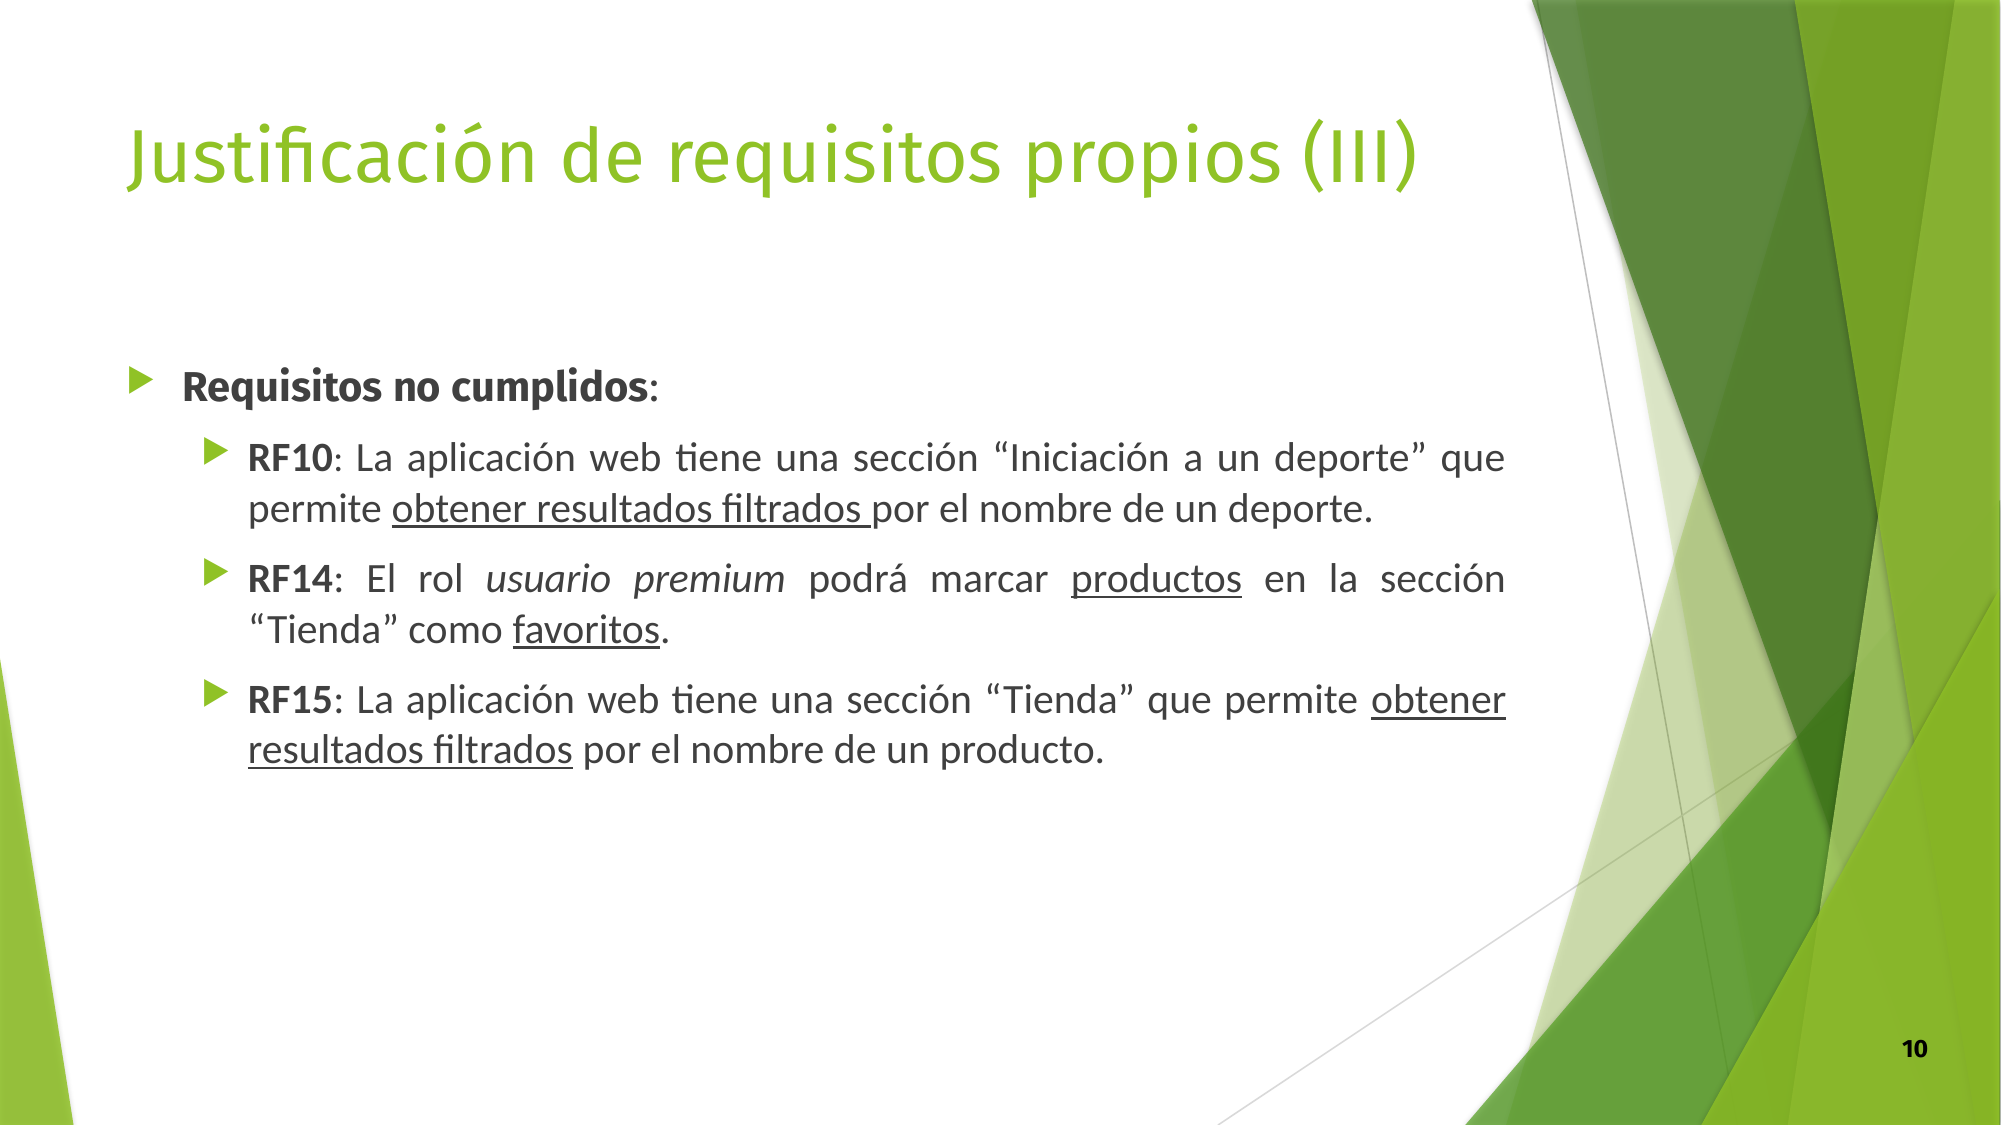

# Justificación de requisitos propios (III)
Requisitos no cumplidos:
RF10: La aplicación web tiene una sección “Iniciación a un deporte” que permite obtener resultados filtrados por el nombre de un deporte.
RF14: El rol usuario premium podrá marcar productos en la sección “Tienda” como favoritos.
RF15: La aplicación web tiene una sección “Tienda” que permite obtener resultados filtrados por el nombre de un producto.

10